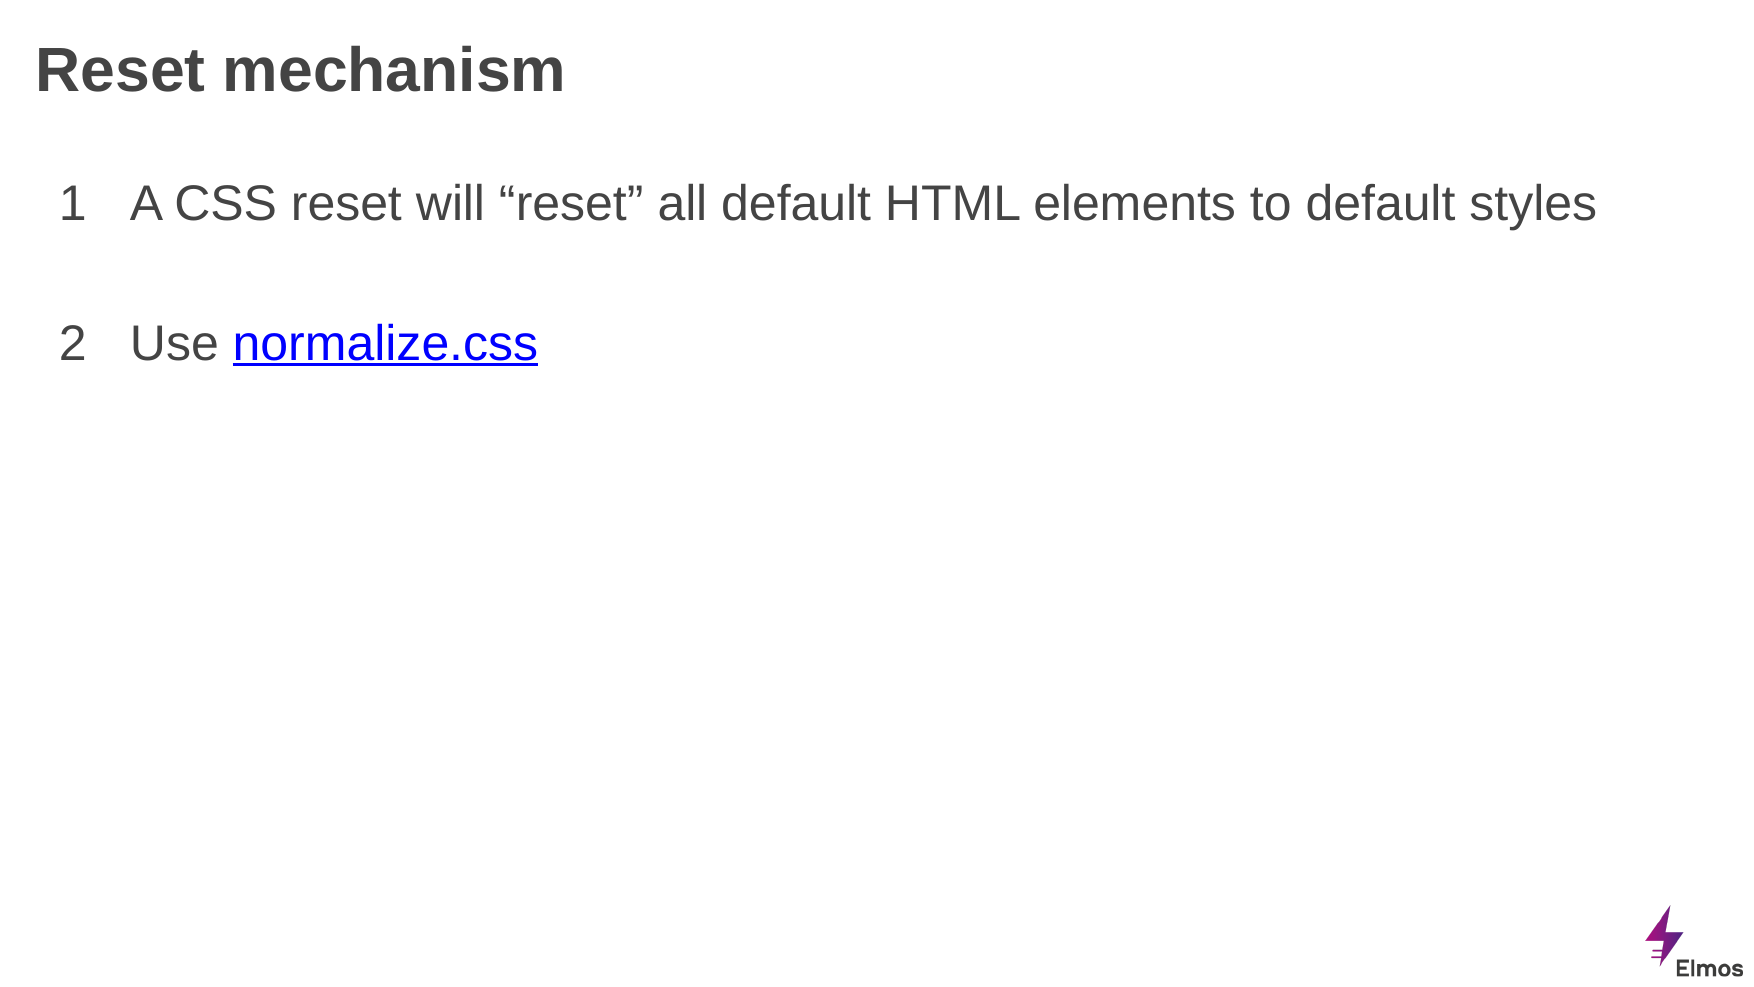

# Reset mechanism
A CSS reset will “reset” all default HTML elements to default styles

Use normalize.css